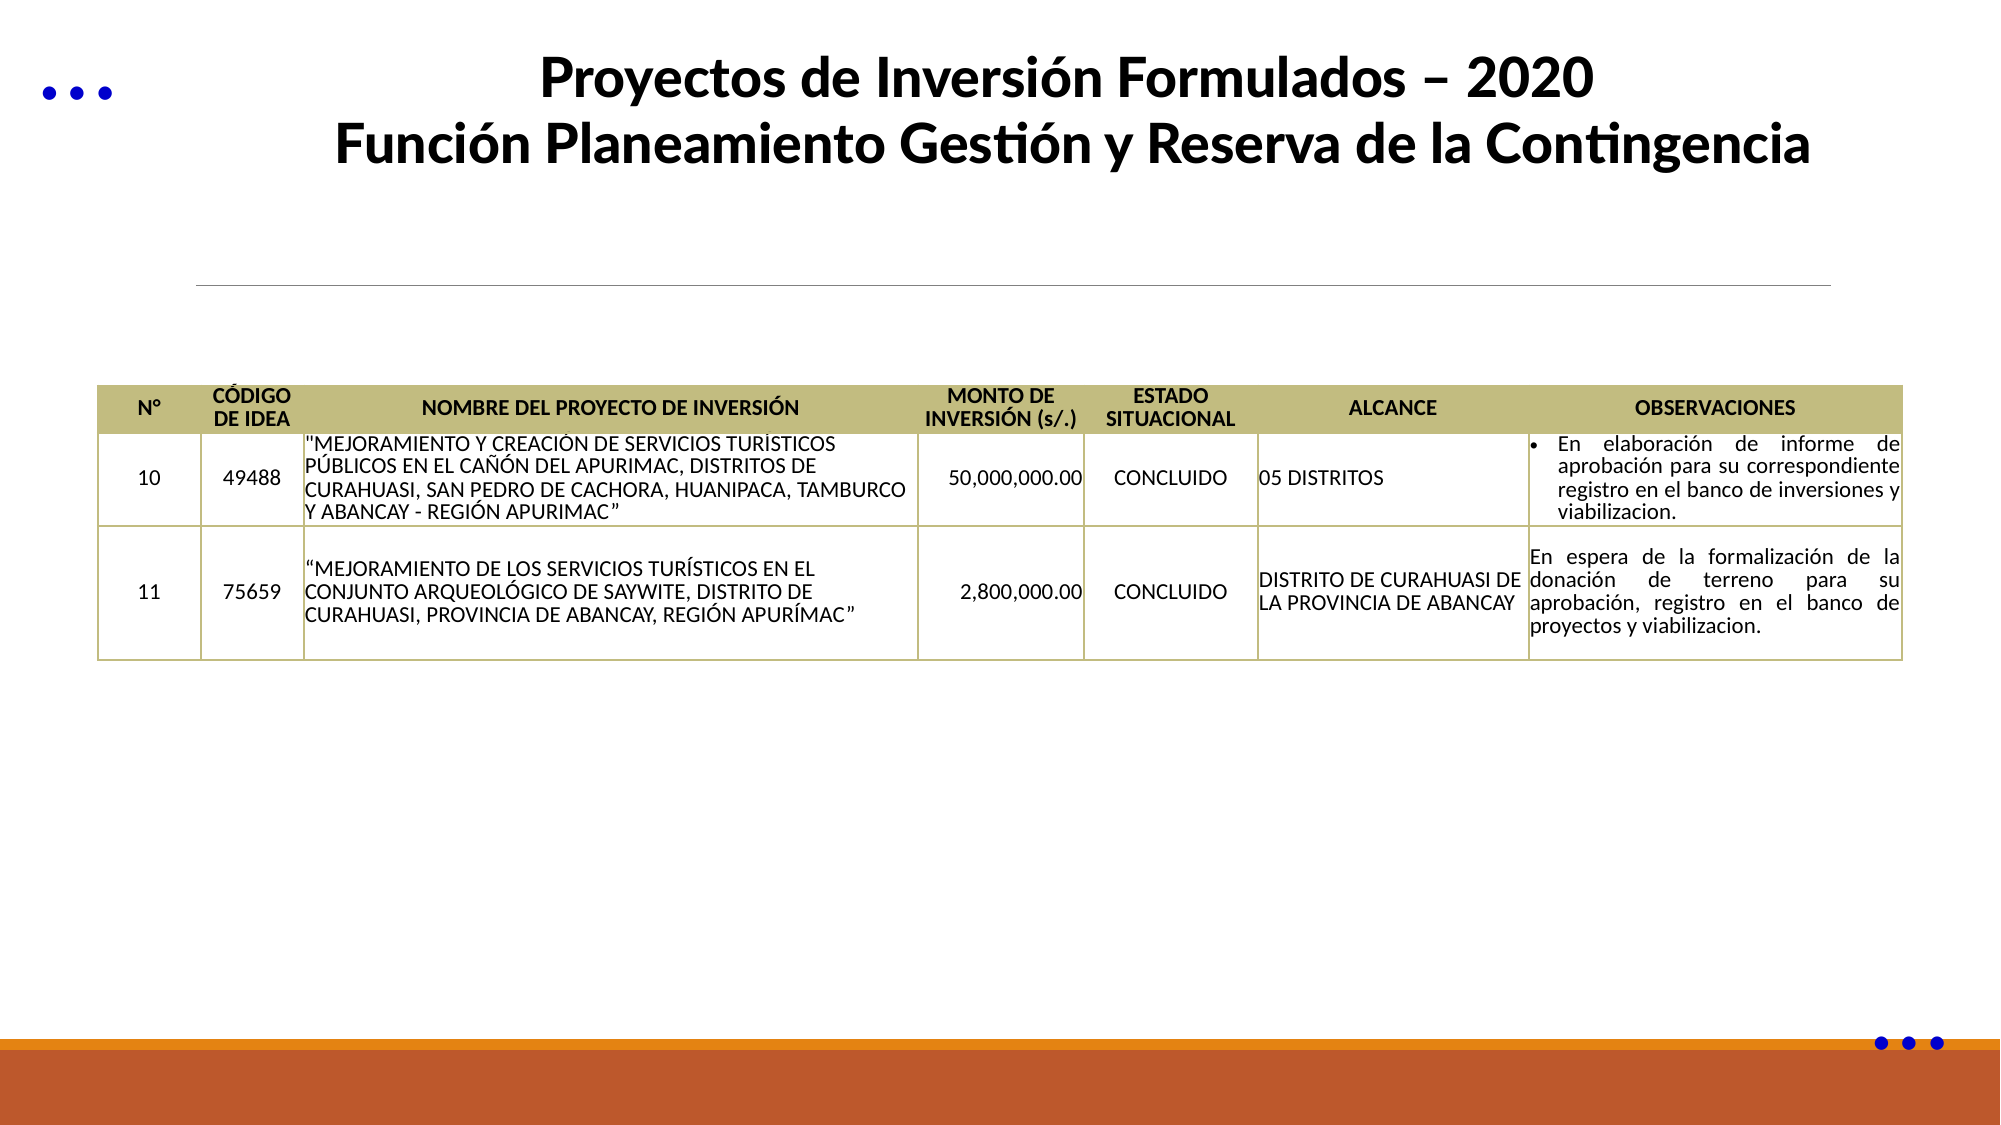

…
Proyectos de Inversión Formulados – 2020
Función Planeamiento Gestión y Reserva de la Contingencia
| N° | CÓDIGO DE IDEA | NOMBRE DEL PROYECTO DE INVERSIÓN | MONTO DE INVERSIÓN (s/.) | ESTADO SITUACIONAL | ALCANCE | OBSERVACIONES |
| --- | --- | --- | --- | --- | --- | --- |
| 10 | 49488 | "MEJORAMIENTO Y CREACIÓN DE SERVICIOS TURÍSTICOS PÚBLICOS EN EL CAÑÓN DEL APURIMAC, DISTRITOS DE CURAHUASI, SAN PEDRO DE CACHORA, HUANIPACA, TAMBURCO Y ABANCAY - REGIÓN APURIMAC” | 50,000,000.00 | CONCLUIDO | 05 DISTRITOS | En elaboración de informe de aprobación para su correspondiente registro en el banco de inversiones y viabilizacion. |
| 11 | 75659 | “MEJORAMIENTO DE LOS SERVICIOS TURÍSTICOS EN EL CONJUNTO ARQUEOLÓGICO DE SAYWITE, DISTRITO DE CURAHUASI, PROVINCIA DE ABANCAY, REGIÓN APURÍMAC” | 2,800,000.00 | CONCLUIDO | DISTRITO DE CURAHUASI DE LA PROVINCIA DE ABANCAY | En espera de la formalización de la donación de terreno para su aprobación, registro en el banco de proyectos y viabilizacion. |
…